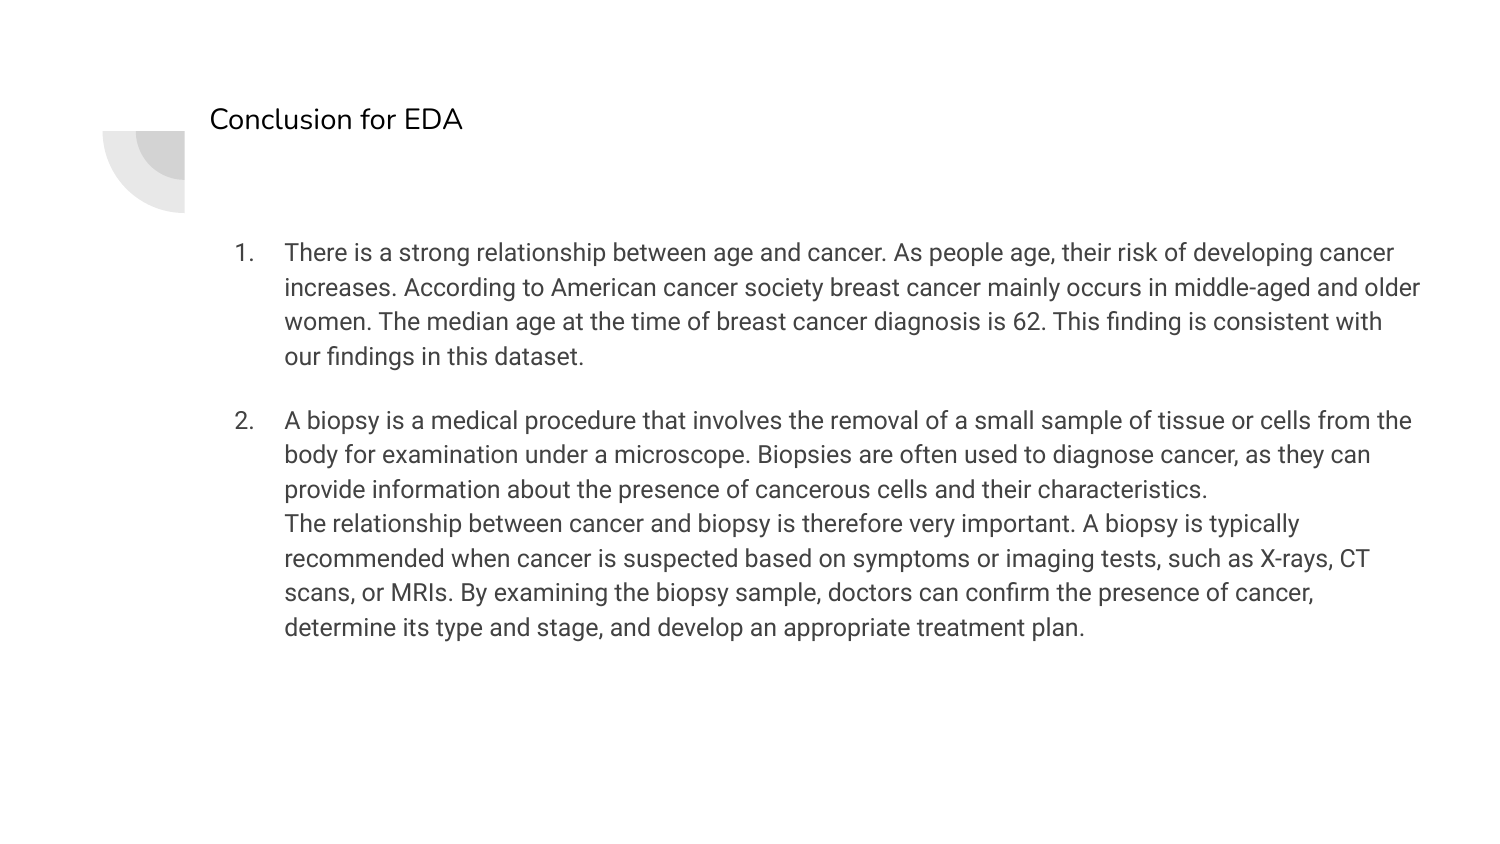

Conclusion for EDA
There is a strong relationship between age and cancer. As people age, their risk of developing cancer increases. According to American cancer society breast cancer mainly occurs in middle-aged and older women. The median age at the time of breast cancer diagnosis is 62. This finding is consistent with our findings in this dataset.
A biopsy is a medical procedure that involves the removal of a small sample of tissue or cells from the body for examination under a microscope. Biopsies are often used to diagnose cancer, as they can provide information about the presence of cancerous cells and their characteristics.
The relationship between cancer and biopsy is therefore very important. A biopsy is typically recommended when cancer is suspected based on symptoms or imaging tests, such as X-rays, CT scans, or MRIs. By examining the biopsy sample, doctors can confirm the presence of cancer, determine its type and stage, and develop an appropriate treatment plan.